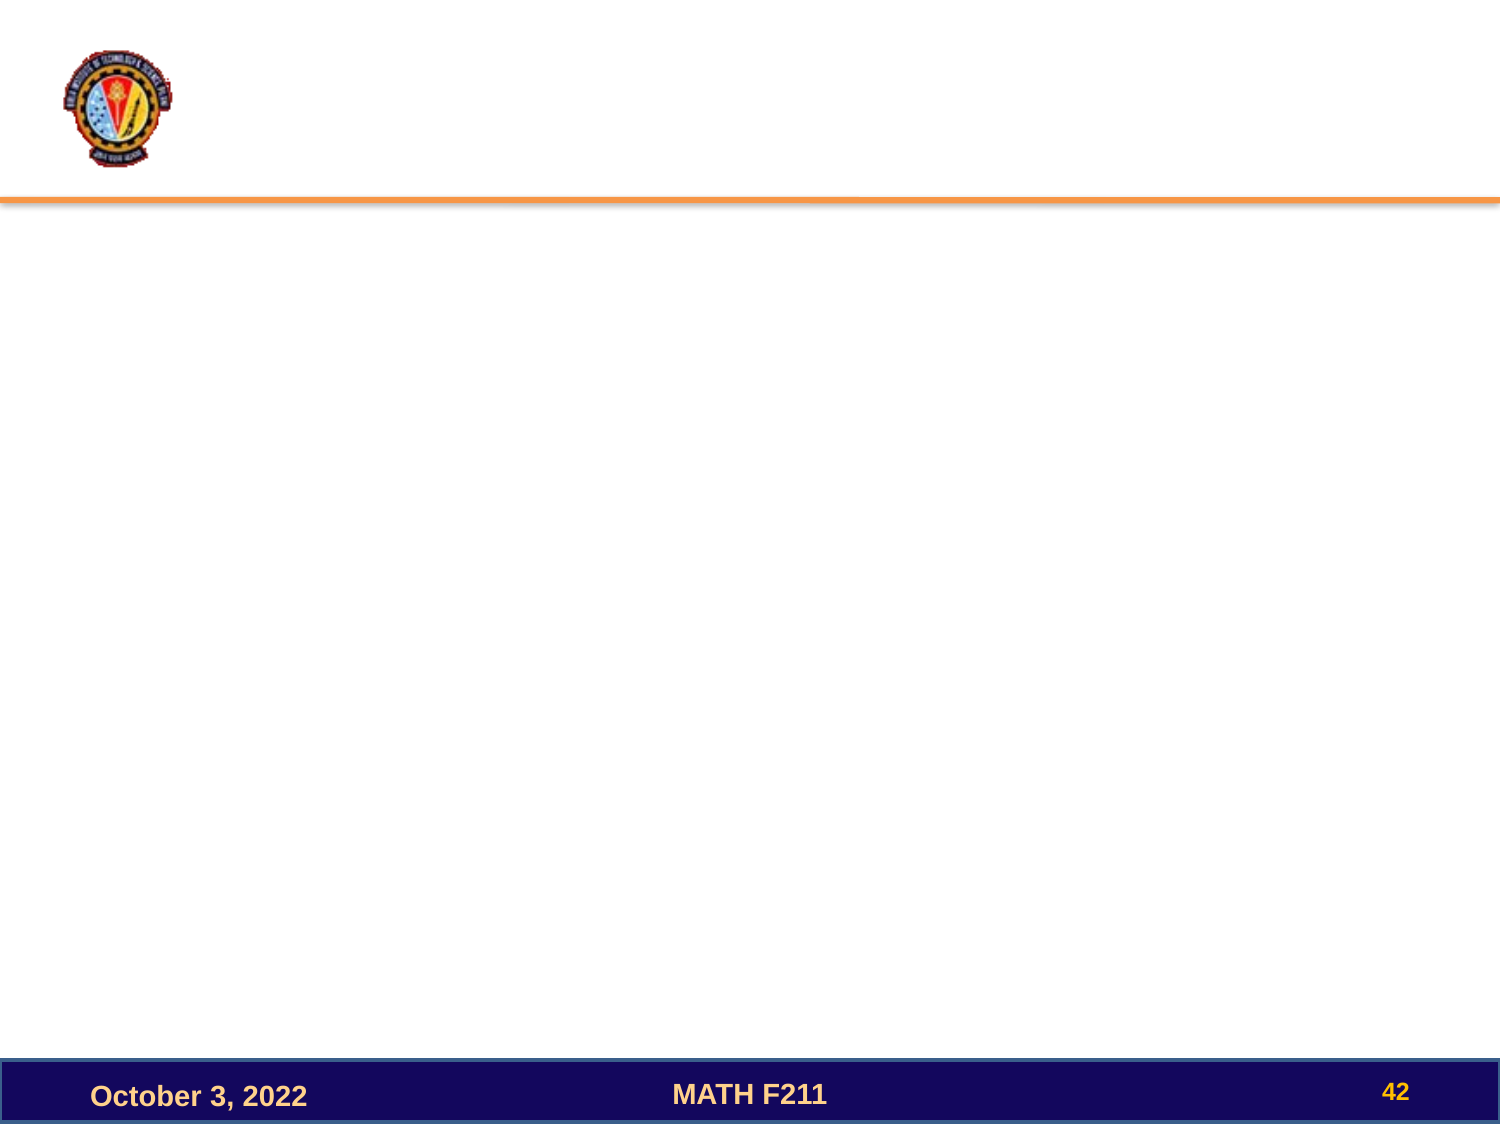

#

42
MATH F211
October 3, 2022